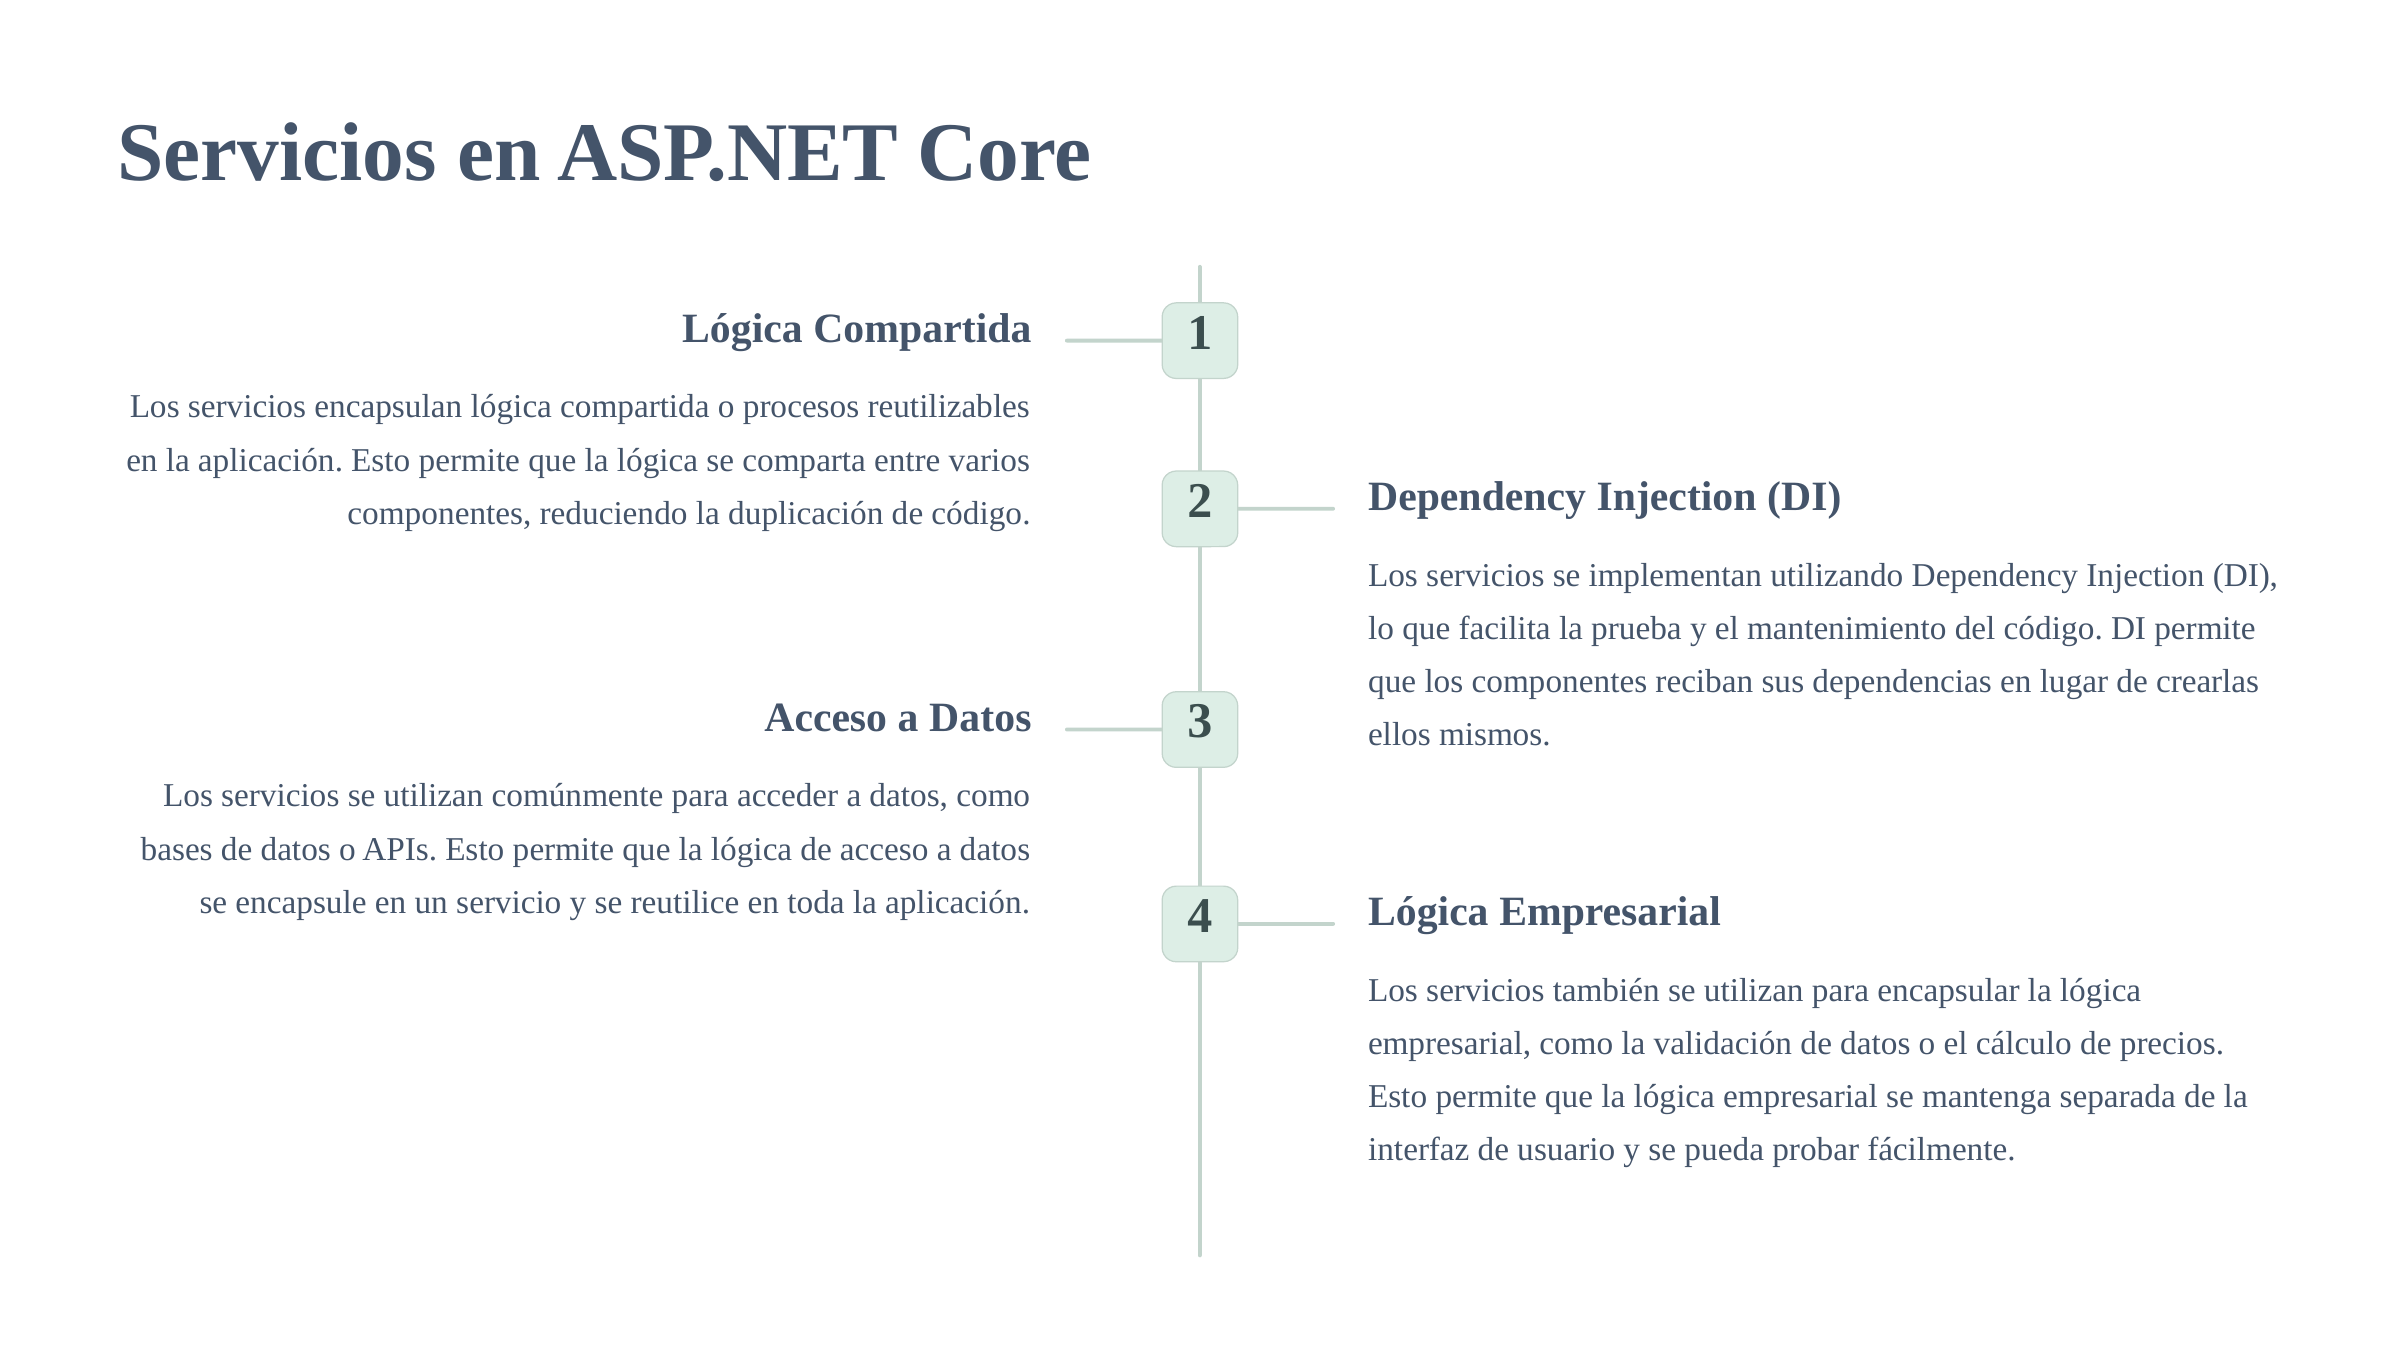

Servicios en ASP.NET Core

Lógica Compartida

1

Los servicios encapsulan lógica compartida o procesos reutilizables en la aplicación. Esto permite que la lógica se comparta entre varios componentes, reduciendo la duplicación de código.
Dependency Injection (DI)

2

Los servicios se implementan utilizando Dependency Injection (DI), lo que facilita la prueba y el mantenimiento del código. DI permite que los componentes reciban sus dependencias en lugar de crearlas ellos mismos.
Acceso a Datos

3

Los servicios se utilizan comúnmente para acceder a datos, como bases de datos o APIs. Esto permite que la lógica de acceso a datos se encapsule en un servicio y se reutilice en toda la aplicación.
Lógica Empresarial

4

Los servicios también se utilizan para encapsular la lógica empresarial, como la validación de datos o el cálculo de precios. Esto permite que la lógica empresarial se mantenga separada de la interfaz de usuario y se pueda probar fácilmente.